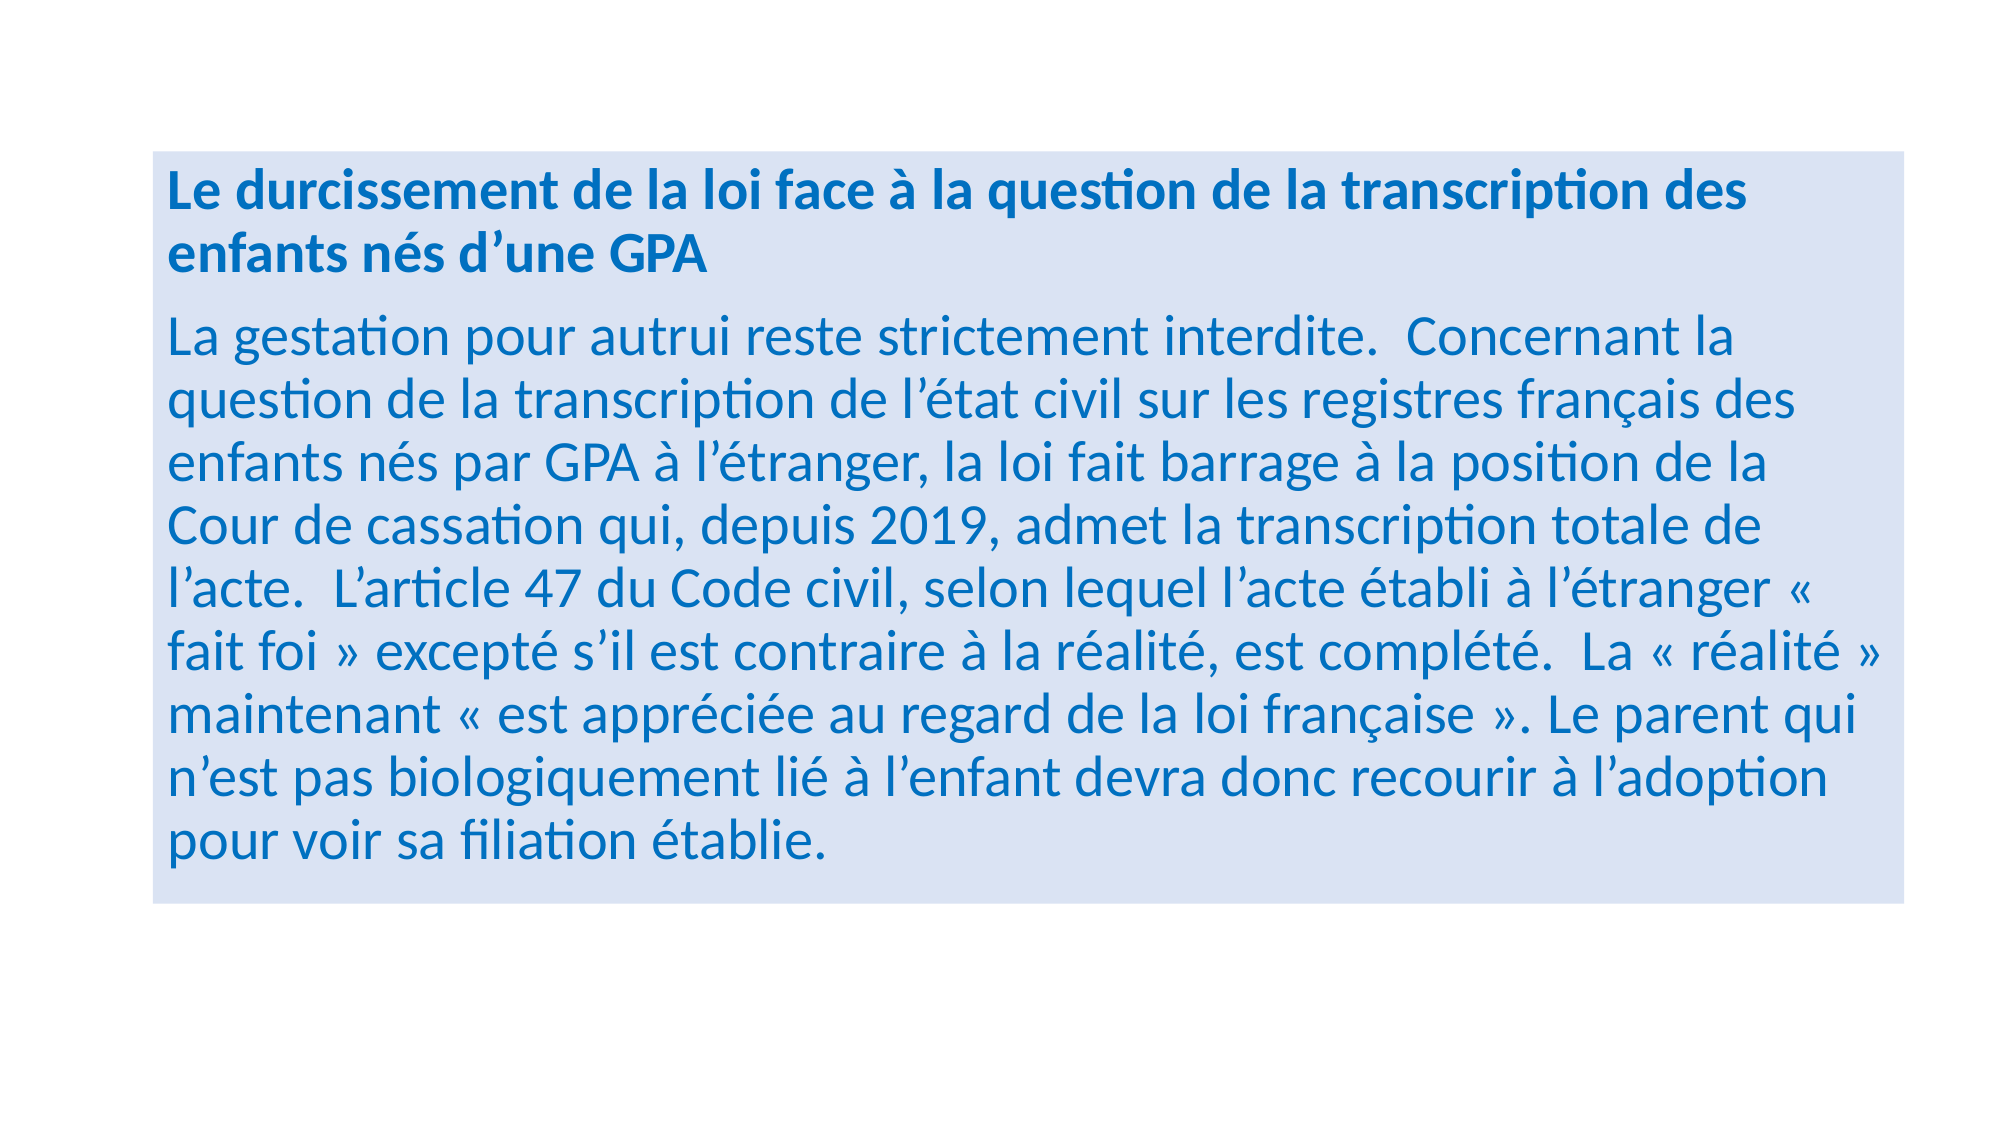

Le durcissement de la loi face à la question de la transcription des enfants nés d’une GPA
La gestation pour autrui reste strictement interdite.  Concernant la question de la transcription de l’état civil sur les registres français des enfants nés par GPA à l’étranger, la loi fait barrage à la position de la Cour de cassation qui, depuis 2019, admet la transcription totale de l’acte.  L’article 47 du Code civil, selon lequel l’acte établi à l’étranger « fait foi » excepté s’il est contraire à la réalité, est complété.  La « réalité » maintenant « est appréciée au regard de la loi française ». Le parent qui n’est pas biologiquement lié à l’enfant devra donc recourir à l’adoption pour voir sa filiation établie.